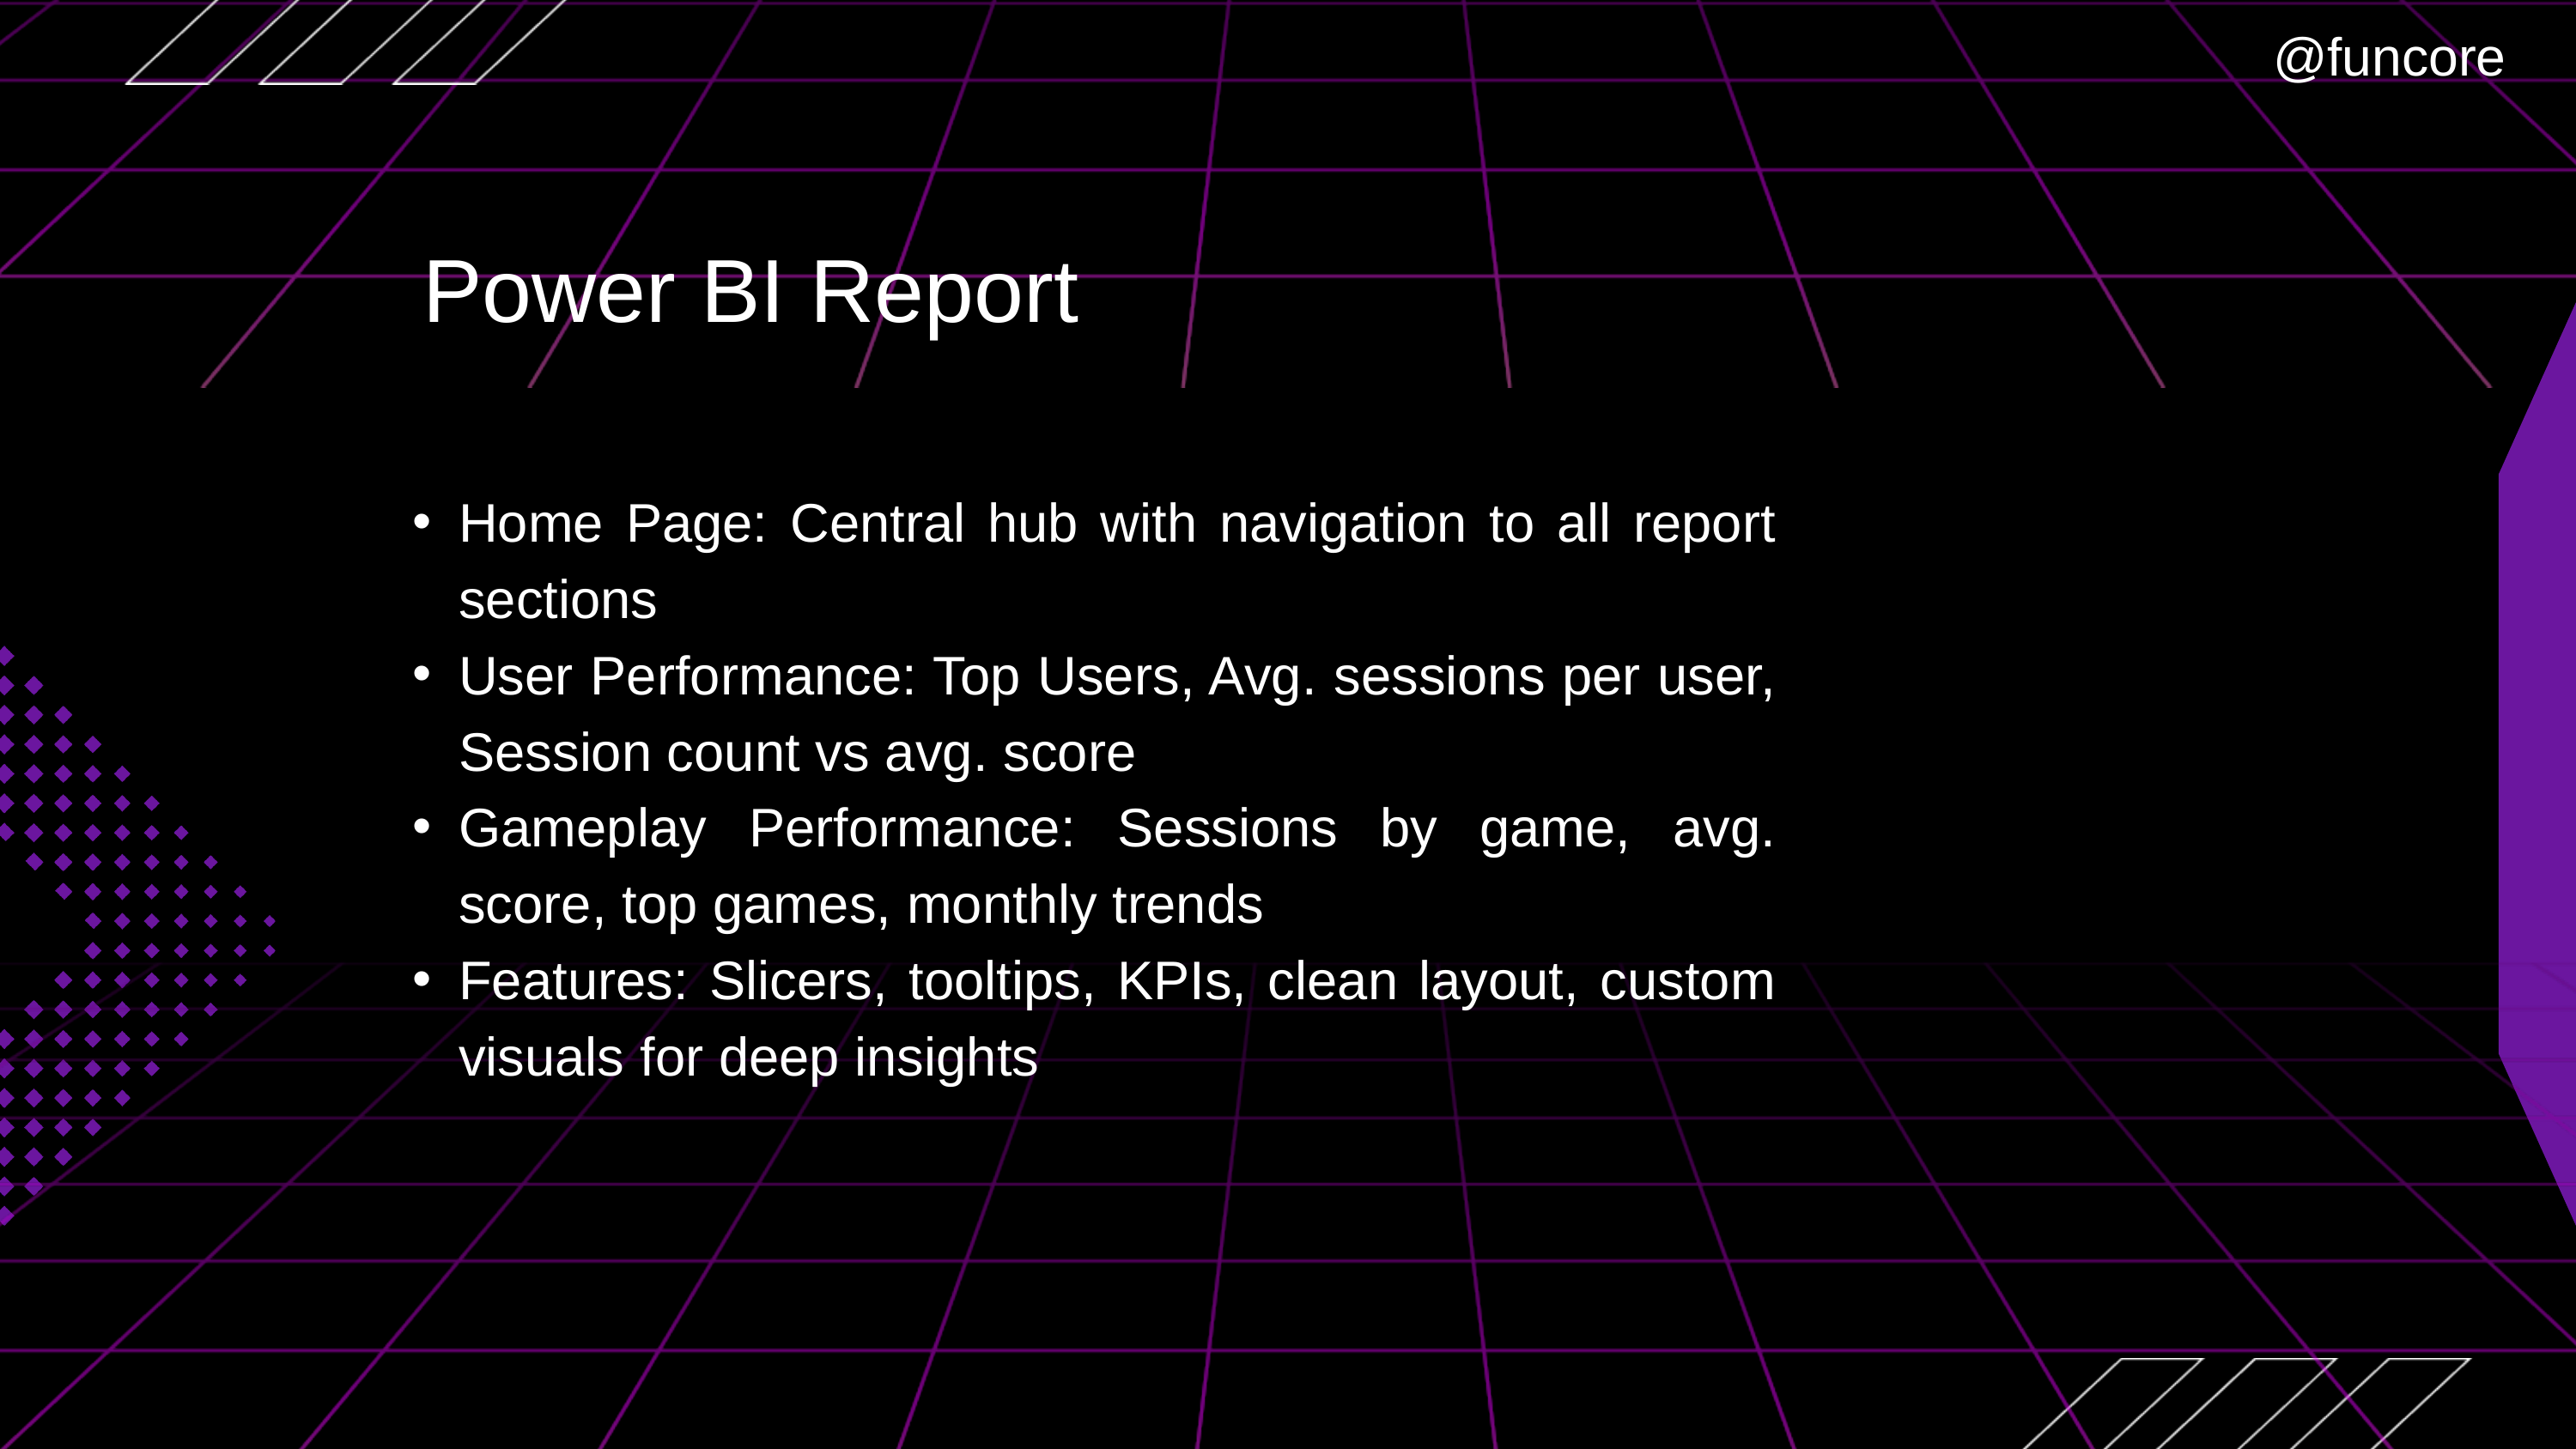

@funcore
Power BI Report
Home Page: Central hub with navigation to all report sections
User Performance: Top Users, Avg. sessions per user, Session count vs avg. score
Gameplay Performance: Sessions by game, avg. score, top games, monthly trends
Features: Slicers, tooltips, KPIs, clean layout, custom visuals for deep insights